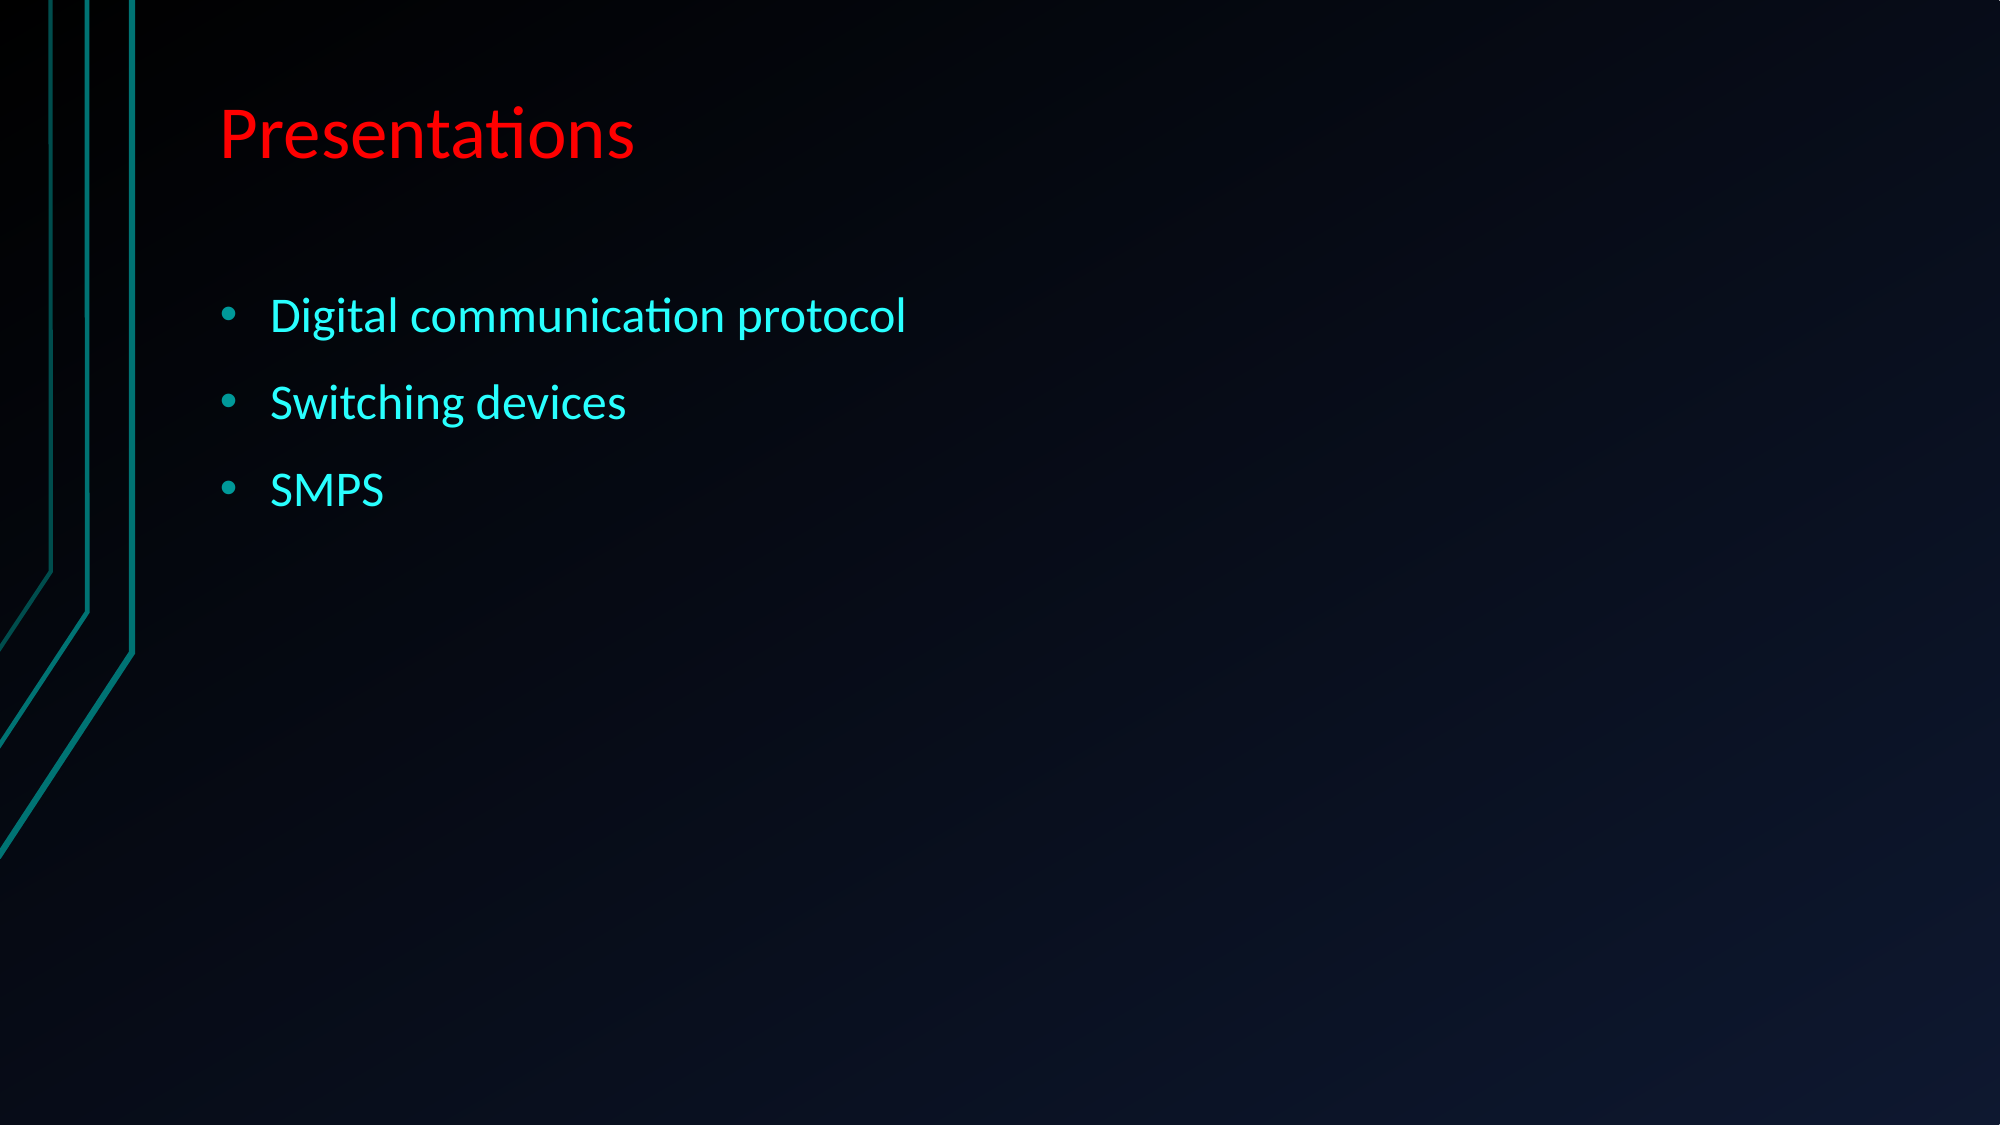

# Presentations
Digital communication protocol
Switching devices
SMPS